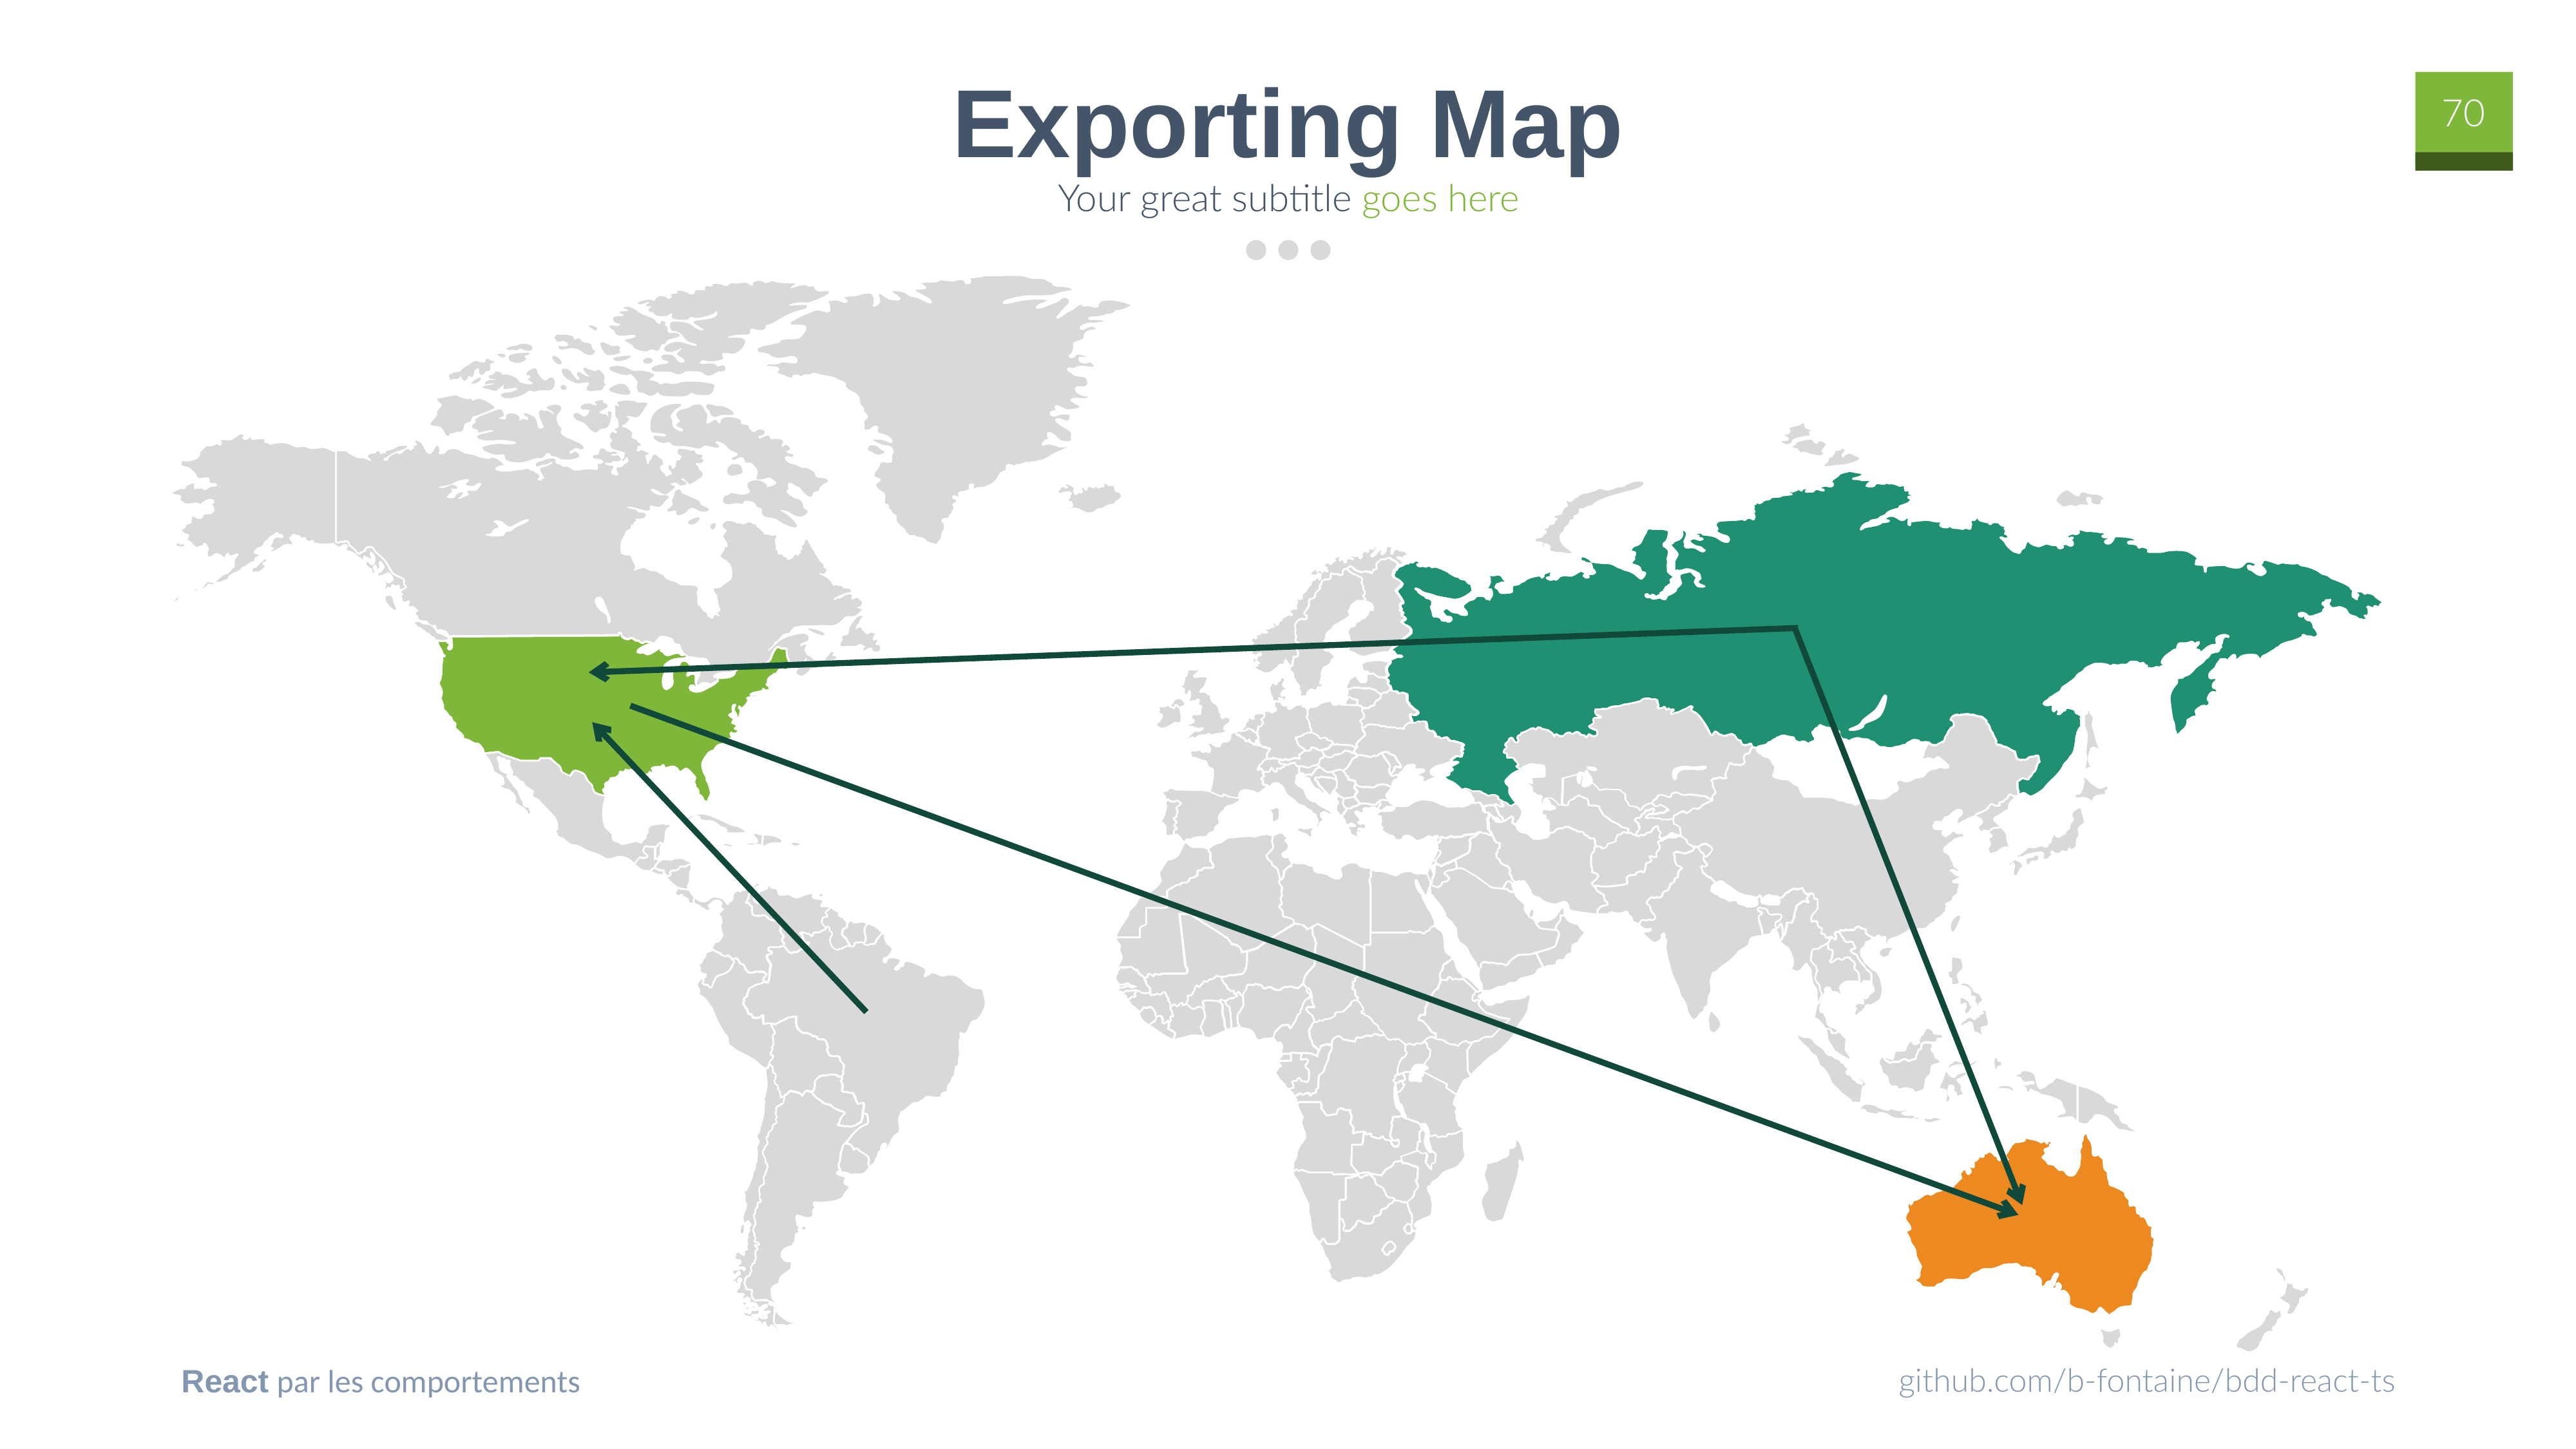

Exporting Map
Your great subtitle goes here